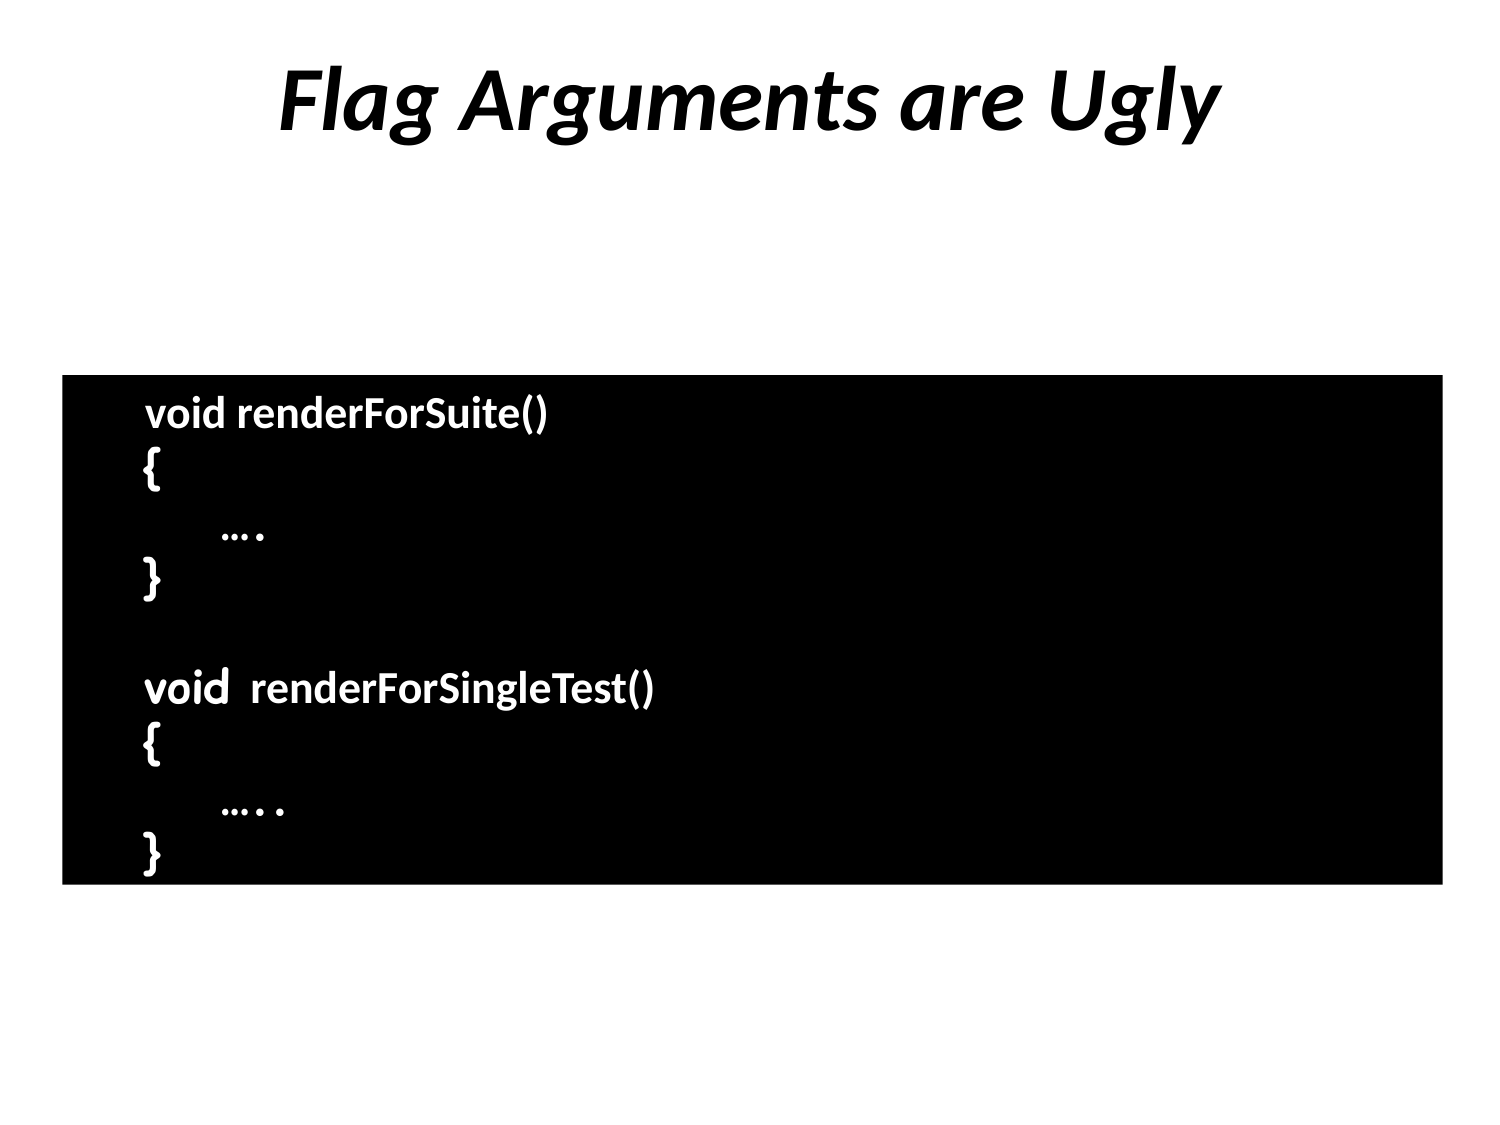

Flag Arguments are Ugly
void renderForSuite()
{
  	….
}

void renderForSingleTest()
{
	…..
}